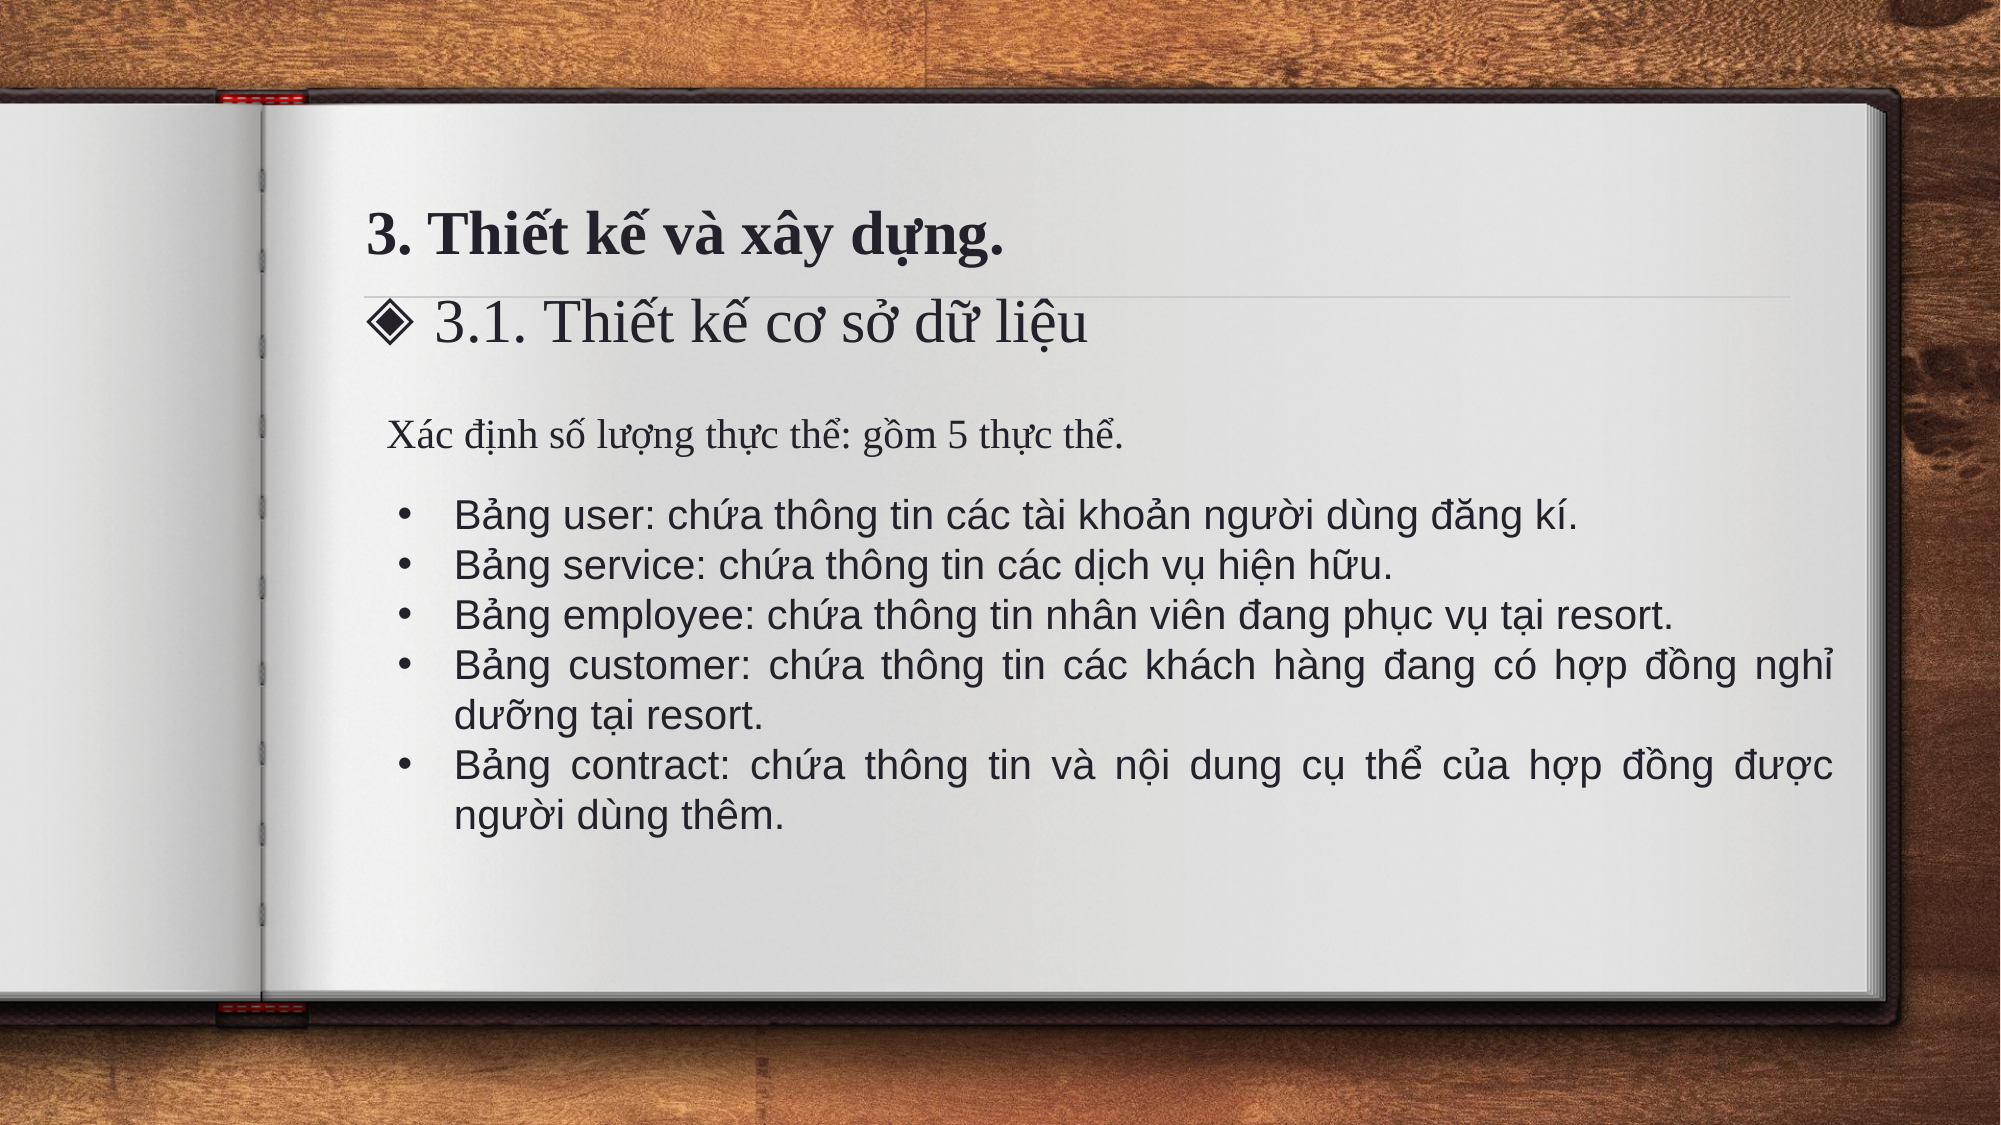

3. Thiết kế và xây dựng.
3.1. Thiết kế cơ sở dữ liệu
Xác định số lượng thực thể: gồm 5 thực thể.
Bảng user: chứa thông tin các tài khoản người dùng đăng kí.
Bảng service: chứa thông tin các dịch vụ hiện hữu.
Bảng employee: chứa thông tin nhân viên đang phục vụ tại resort.
Bảng customer: chứa thông tin các khách hàng đang có hợp đồng nghỉ dưỡng tại resort.
Bảng contract: chứa thông tin và nội dung cụ thể của hợp đồng được người dùng thêm.